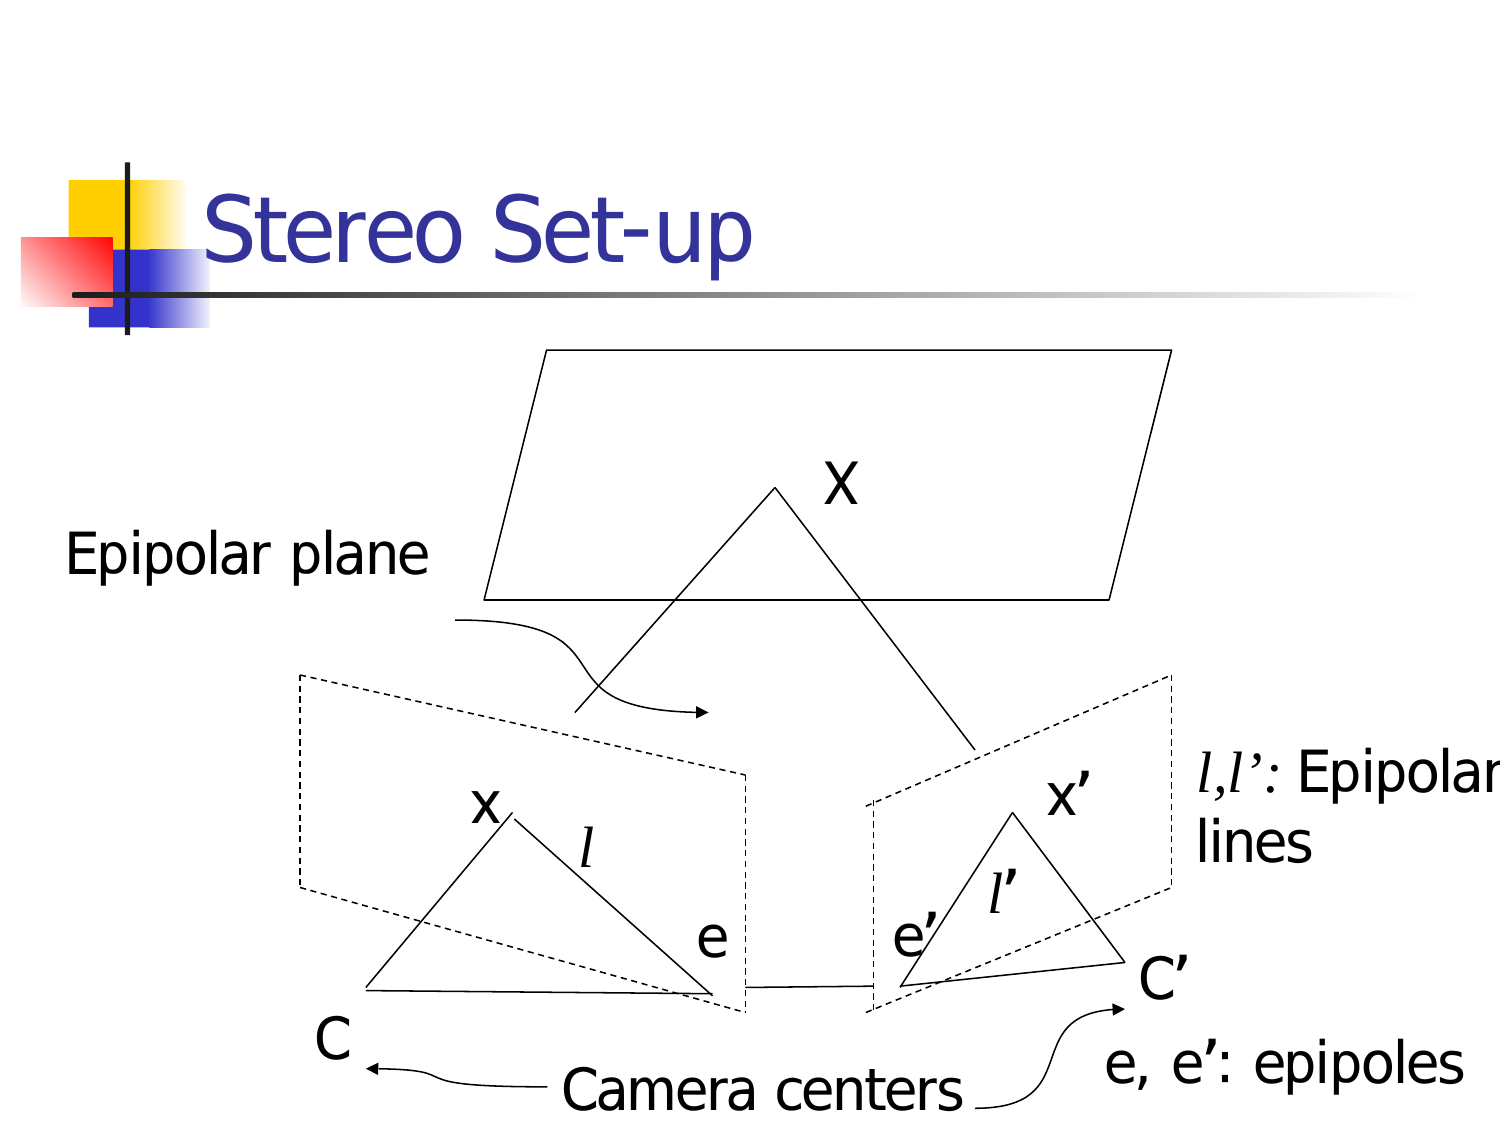

# Stereo Set-up

X
Epipolar plane
l,l’: Epipolar lines
x’
x
l
l’
e’
e
C’
C
e, e’: epipoles
Camera centers